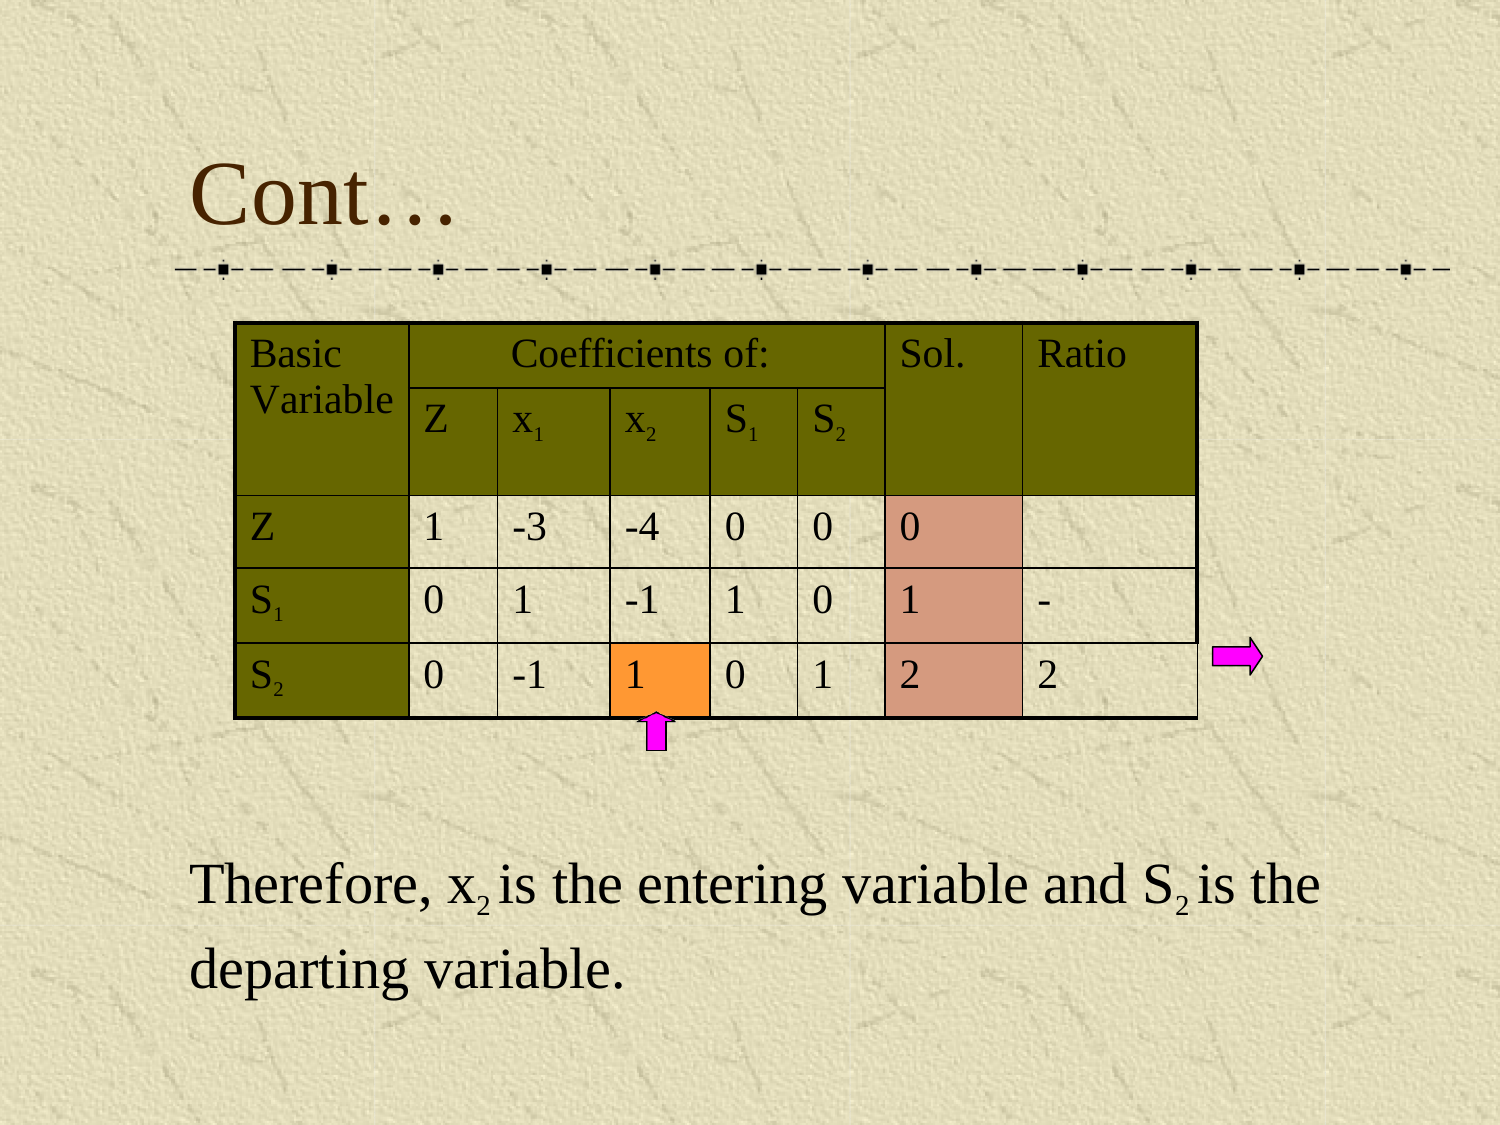

# Cont…

| Basic Variable | Coefficients of: |  |  |  |  | Sol. | Ratio |
| --- | --- | --- | --- | --- | --- | --- | --- |
|  | Z | x1 | x2 | S1 | S2 |  |  |
| Z | 1 | -3 | -4 | 0 | 0 | 0 |  |
| S1 | 0 | 1 | -1 | 1 | 0 | 1 | - |
| S2 | 0 | -1 | 1 | 0 | 1 | 2 | 2 |

Therefore, x2 is the entering variable and S2 is the  departing variable.